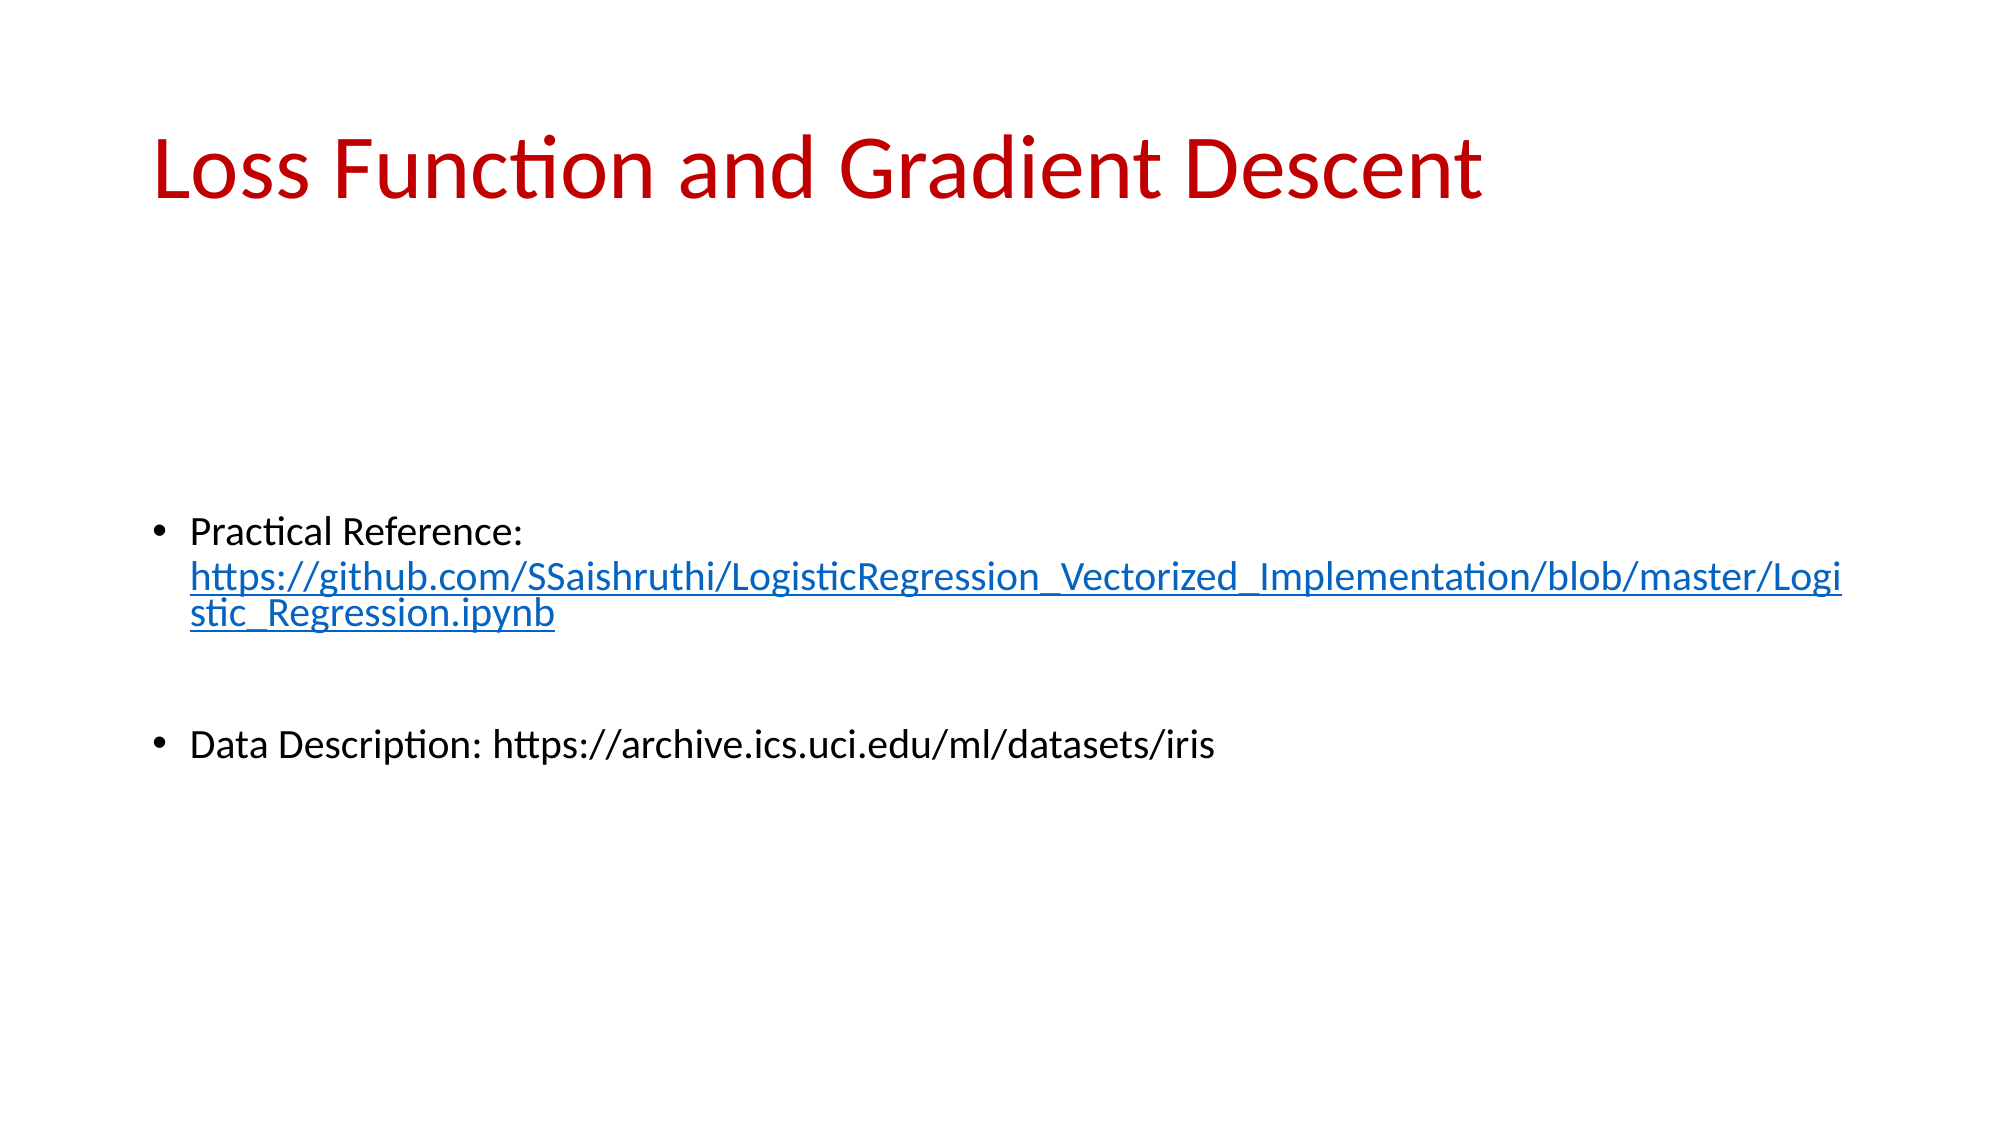

# Loss Function and Gradient Descent

Practical Reference: https://github.com/SSaishruthi/LogisticRegression_Vectorized_Implementation/blob/master/Logistic_Regression.ipynb

Data Description: https://archive.ics.uci.edu/ml/datasets/iris